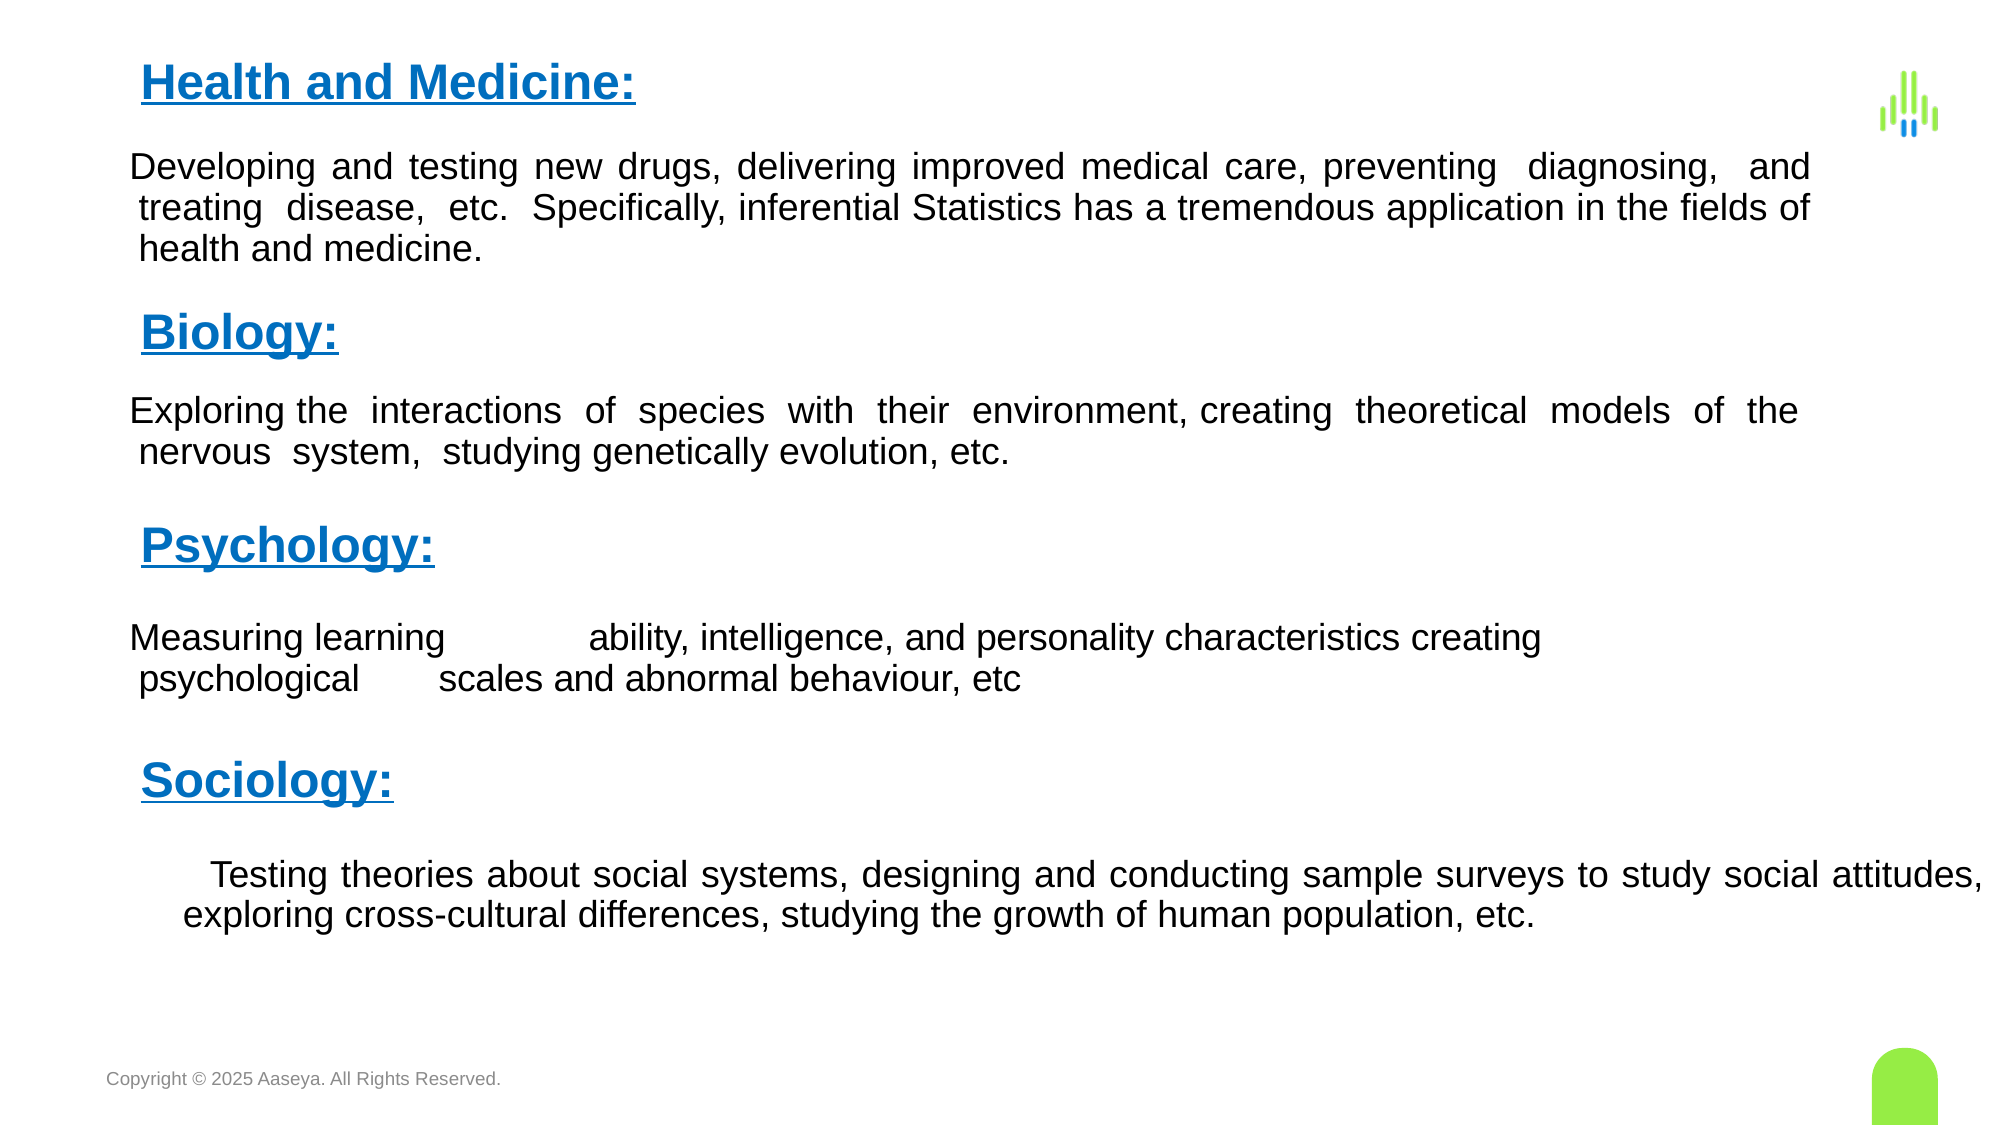

# Health and Medicine:
Developing and testing new drugs, delivering improved medical care, preventing  diagnosing,  and treating  disease,  etc.  Specifically, inferential Statistics has a tremendous application in the fields of health and medicine.
Biology:
Exploring the  interactions  of  species  with  their  environment, creating  theoretical  models  of  the  nervous  system,  studying genetically evolution, etc.
Psychology:
Measuring learning	ability, intelligence, and personality characteristics creating	psychological	scales and abnormal behaviour, etc
Sociology:
Testing theories about social systems, designing and conducting sample surveys to study social attitudes, exploring cross-cultural differences, studying the growth of human population, etc.
Copyright © 2025 Aaseya. All Rights Reserved.